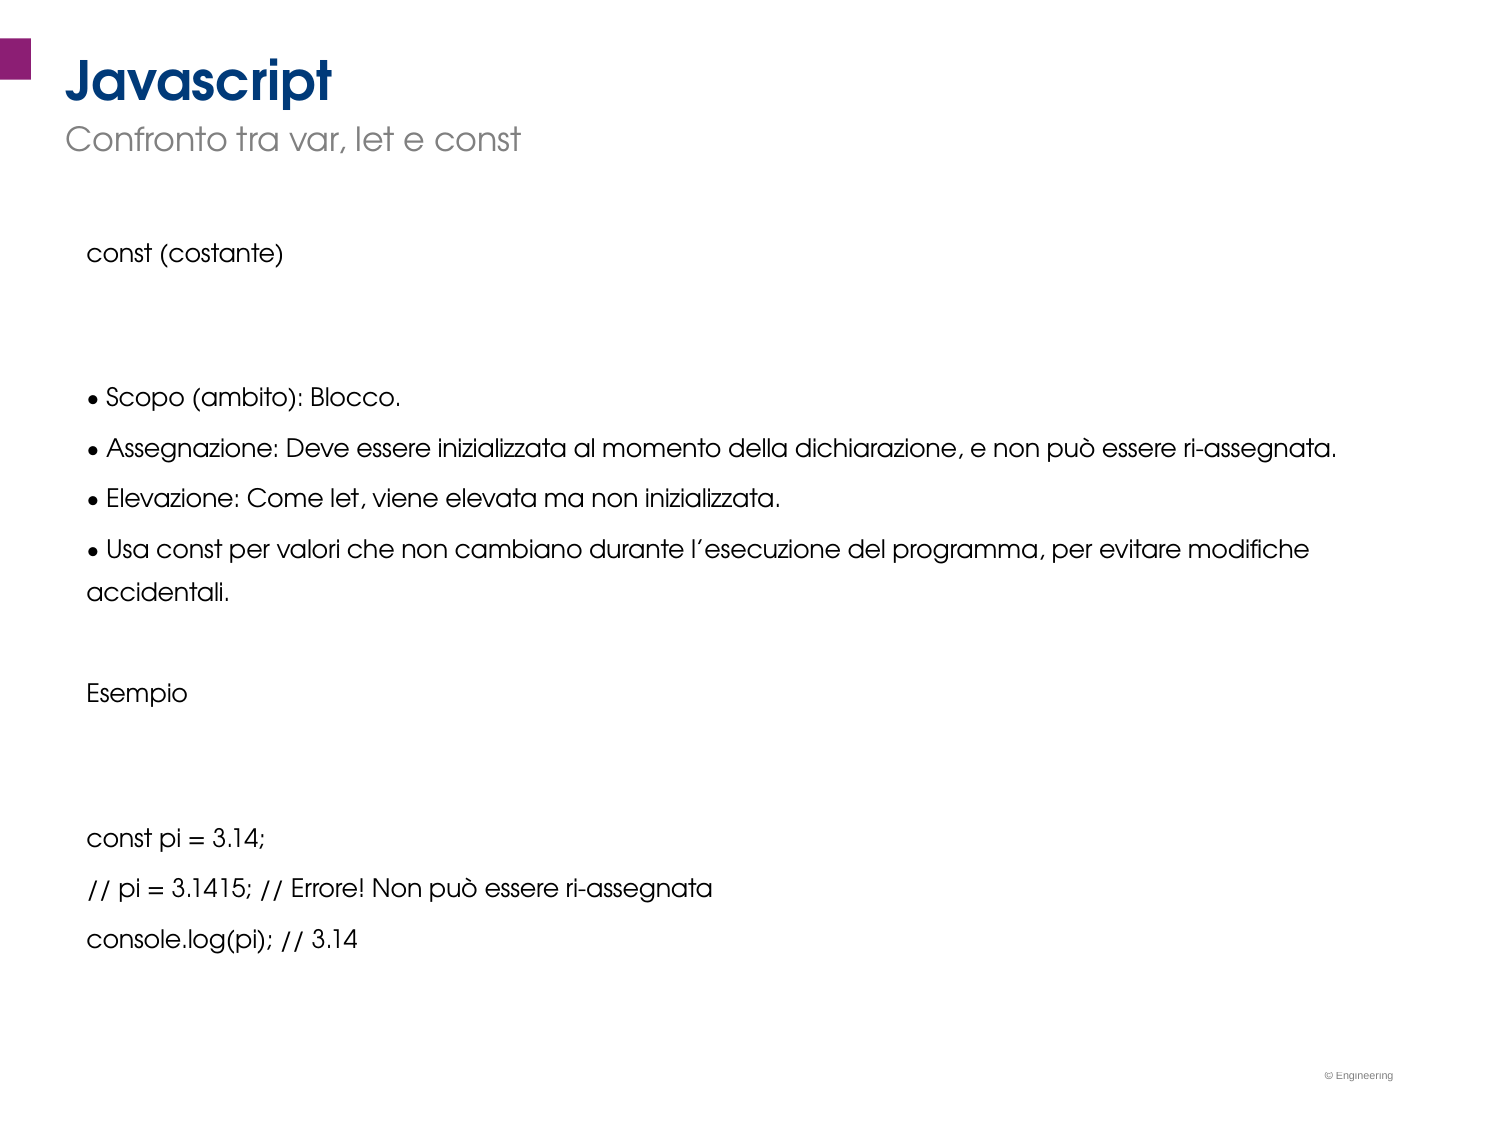

Javascript
Confronto tra var, let e const
const (costante)

• Scopo (ambito): Blocco.
• Assegnazione: Deve essere inizializzata al momento della dichiarazione, e non può essere ri-assegnata.
• Elevazione: Come let, viene elevata ma non inizializzata.
• Usa const per valori che non cambiano durante l’esecuzione del programma, per evitare modifiche accidentali.

Esempio

const pi = 3.14;
// pi = 3.1415; // Errore! Non può essere ri-assegnata
console.log(pi); // 3.14